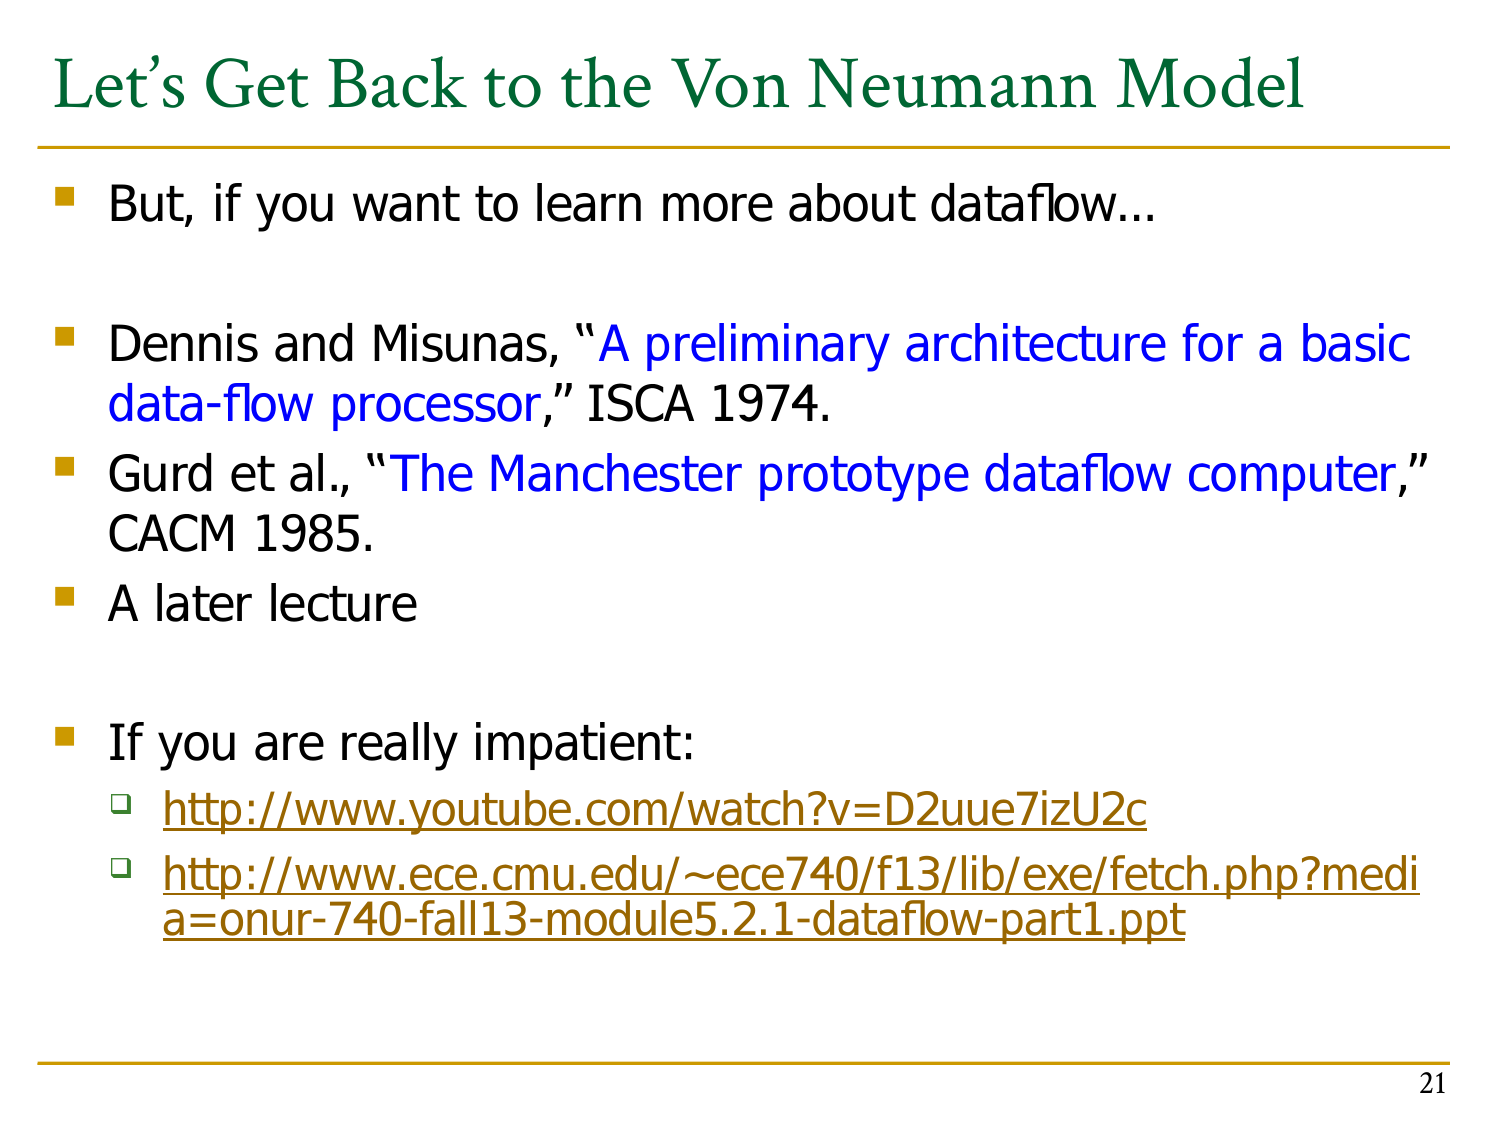

# Let’s Get Back to the Von Neumann Model
But, if you want to learn more about dataflow…

Dennis and Misunas, “A preliminary architecture for a basic data-flow processor,” ISCA 1974.
Gurd et al., “The Manchester prototype dataflow computer,” CACM 1985.
A later lecture

If you are really impatient:
http://www.youtube.com/watch?v=D2uue7izU2c
http://www.ece.cmu.edu/~ece740/f13/lib/exe/fetch.php?media=onur-740-fall13-module5.2.1-dataflow-part1.ppt

21